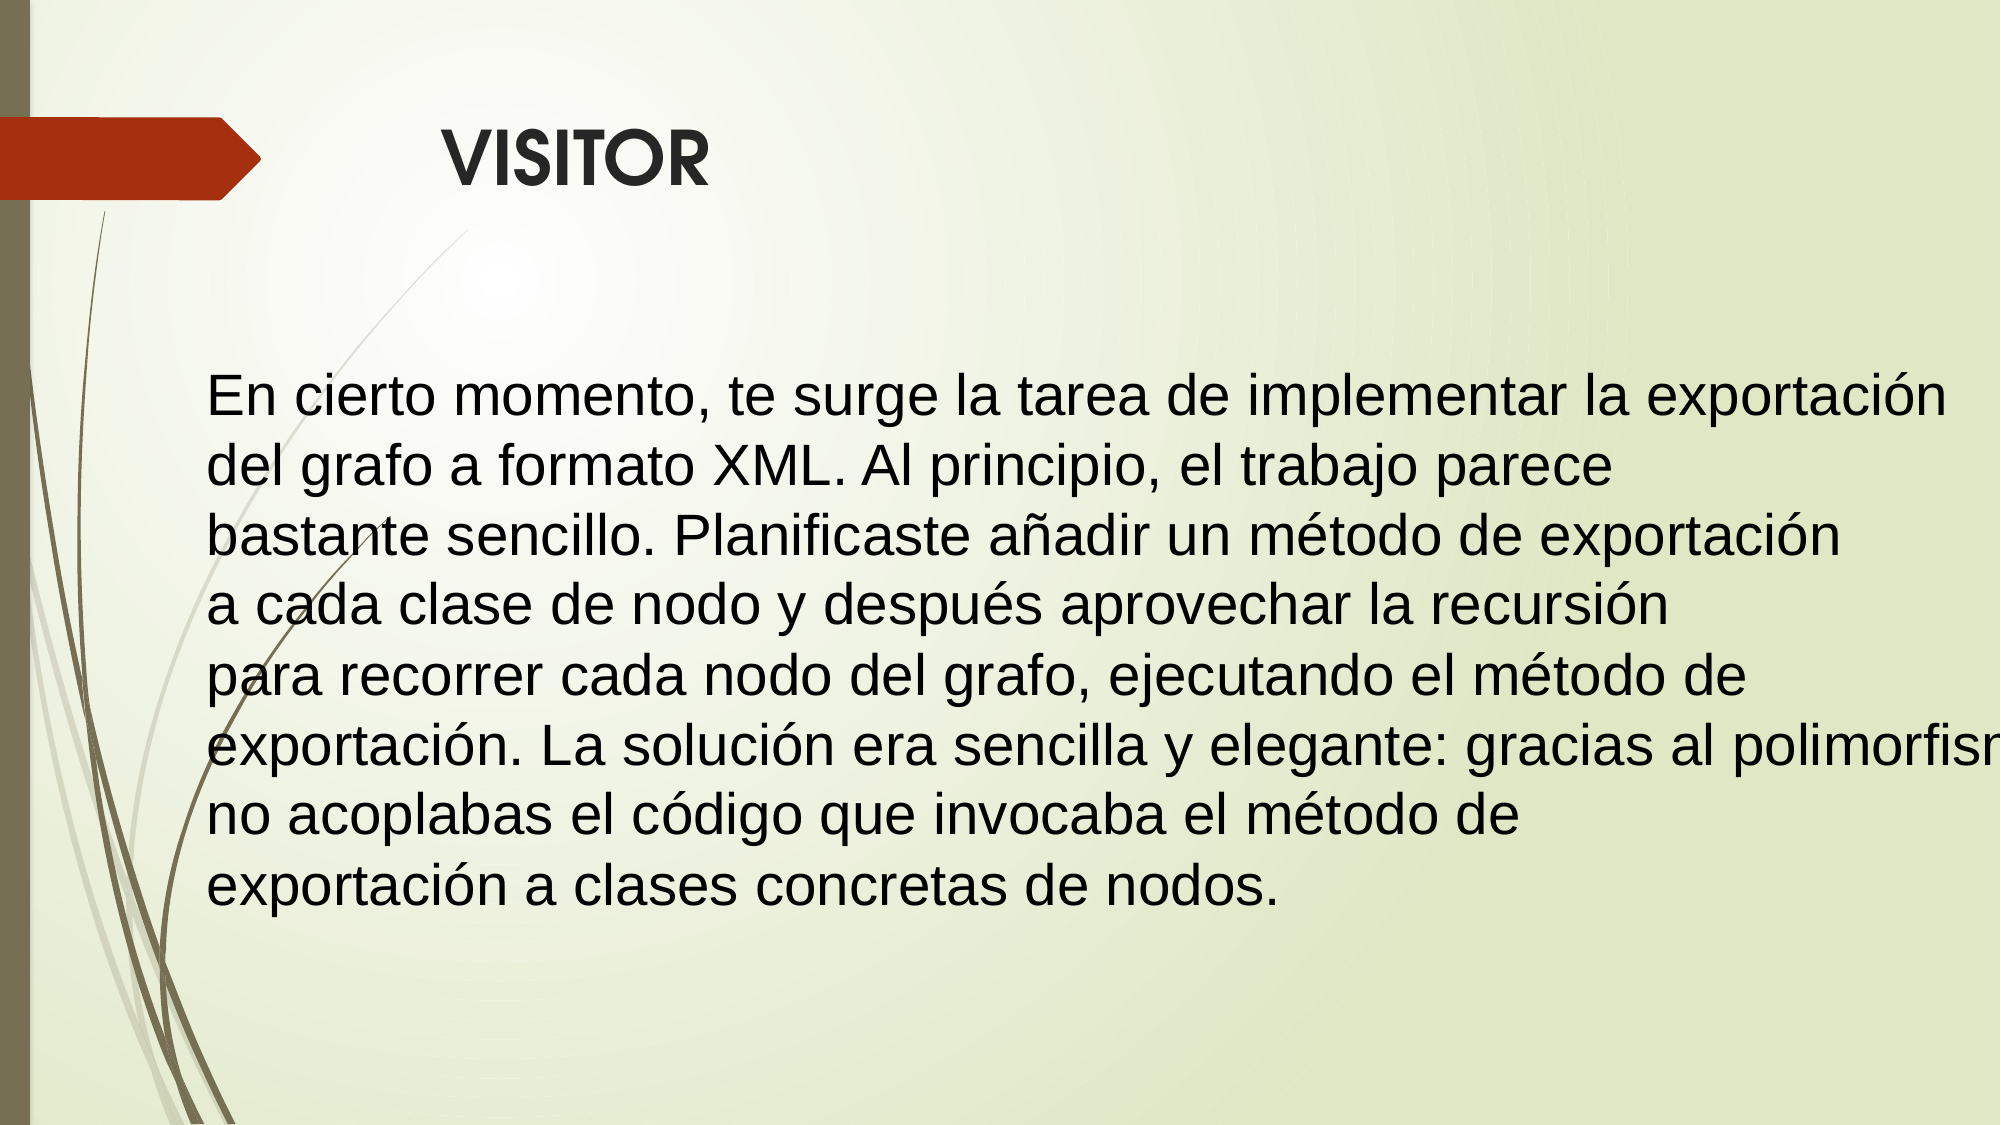

# VISITOR
En cierto momento, te surge la tarea de implementar la exportación
del grafo a formato XML. Al principio, el trabajo parece
bastante sencillo. Planificaste añadir un método de exportación
a cada clase de nodo y después aprovechar la recursión
para recorrer cada nodo del grafo, ejecutando el método de
exportación. La solución era sencilla y elegante: gracias al polimorfismo,
no acoplabas el código que invocaba el método de
exportación a clases concretas de nodos.